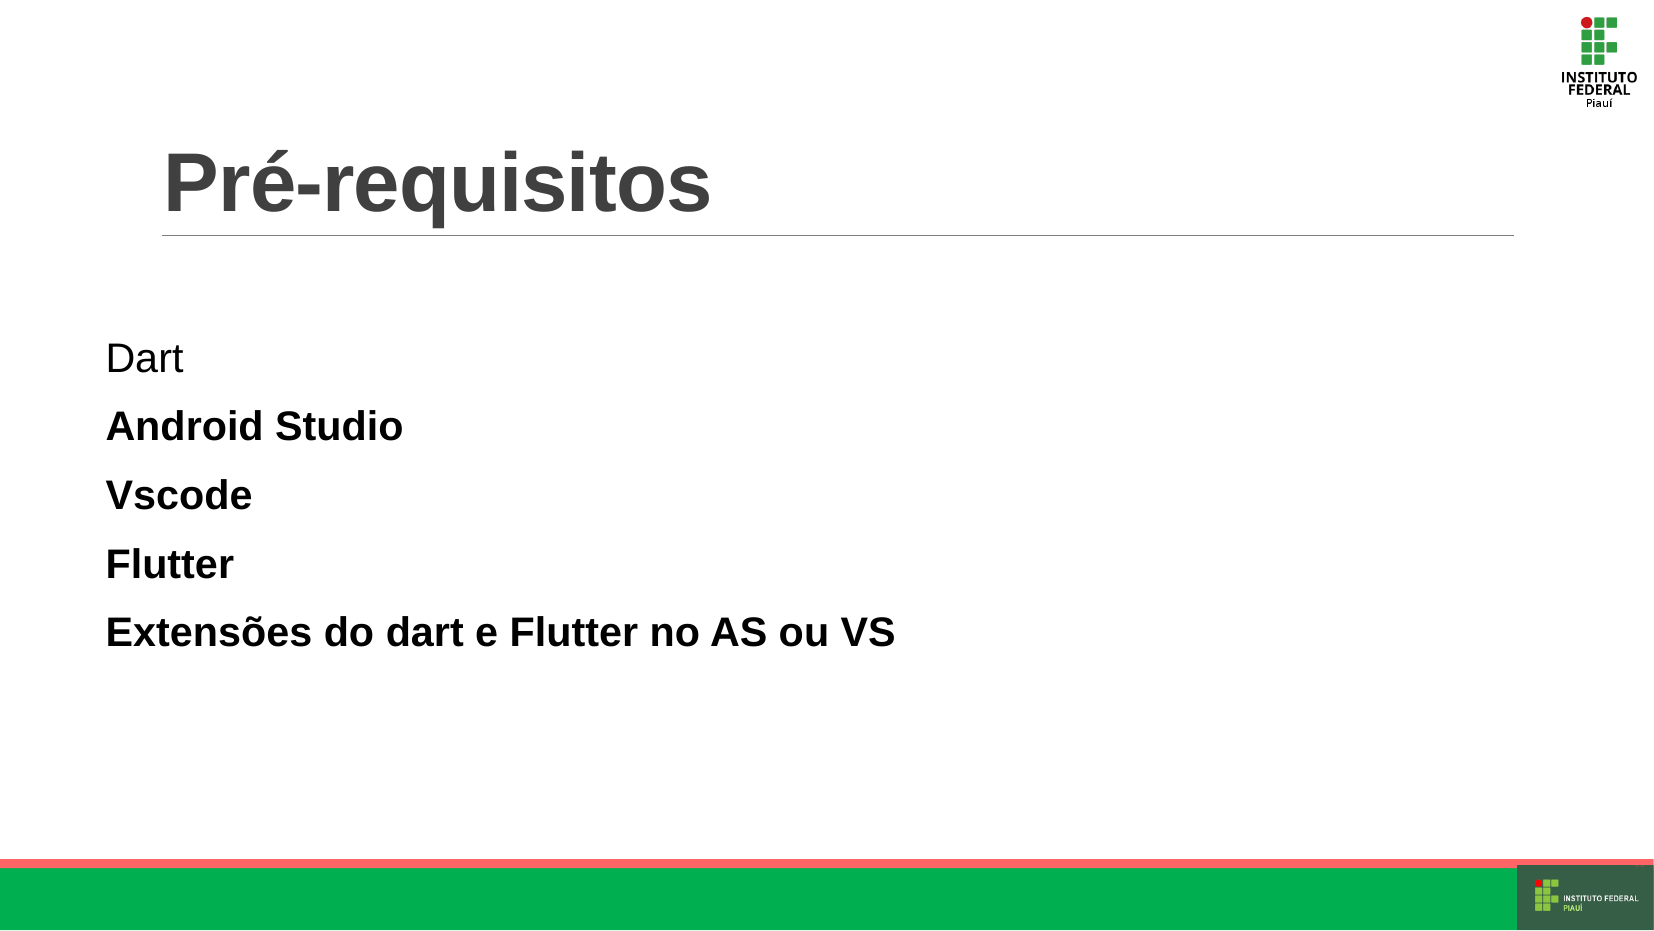

# Pré-requisitos
Dart
Android Studio
Vscode
Flutter
Extensões do dart e Flutter no AS ou VS